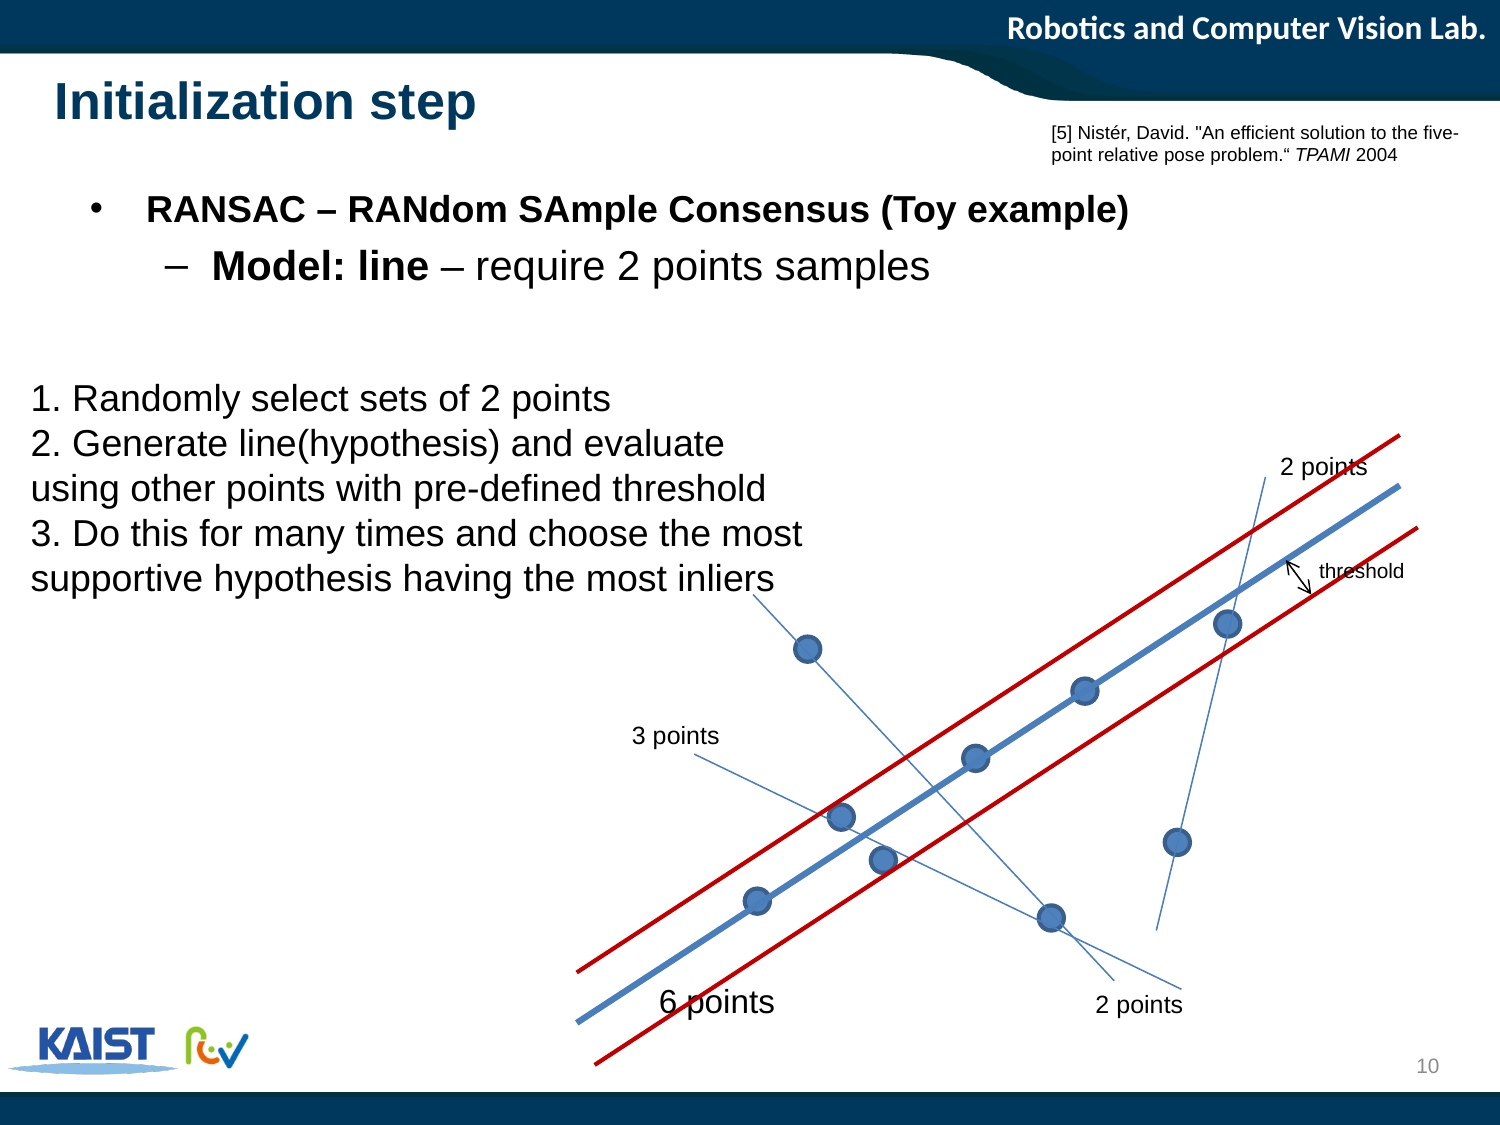

# Initialization step
[5] Nistér, David. "An efficient solution to the five-point relative pose problem.“ TPAMI 2004
RANSAC – RANdom SAmple Consensus (Toy example)
Model: line – require 2 points samples

1. Randomly select sets of 2 points
2. Generate line(hypothesis) and evaluate using other points with pre-defined threshold
3. Do this for many times and choose the most supportive hypothesis having the most inliers
2 points
6 points
threshold
2 points

3 points

10